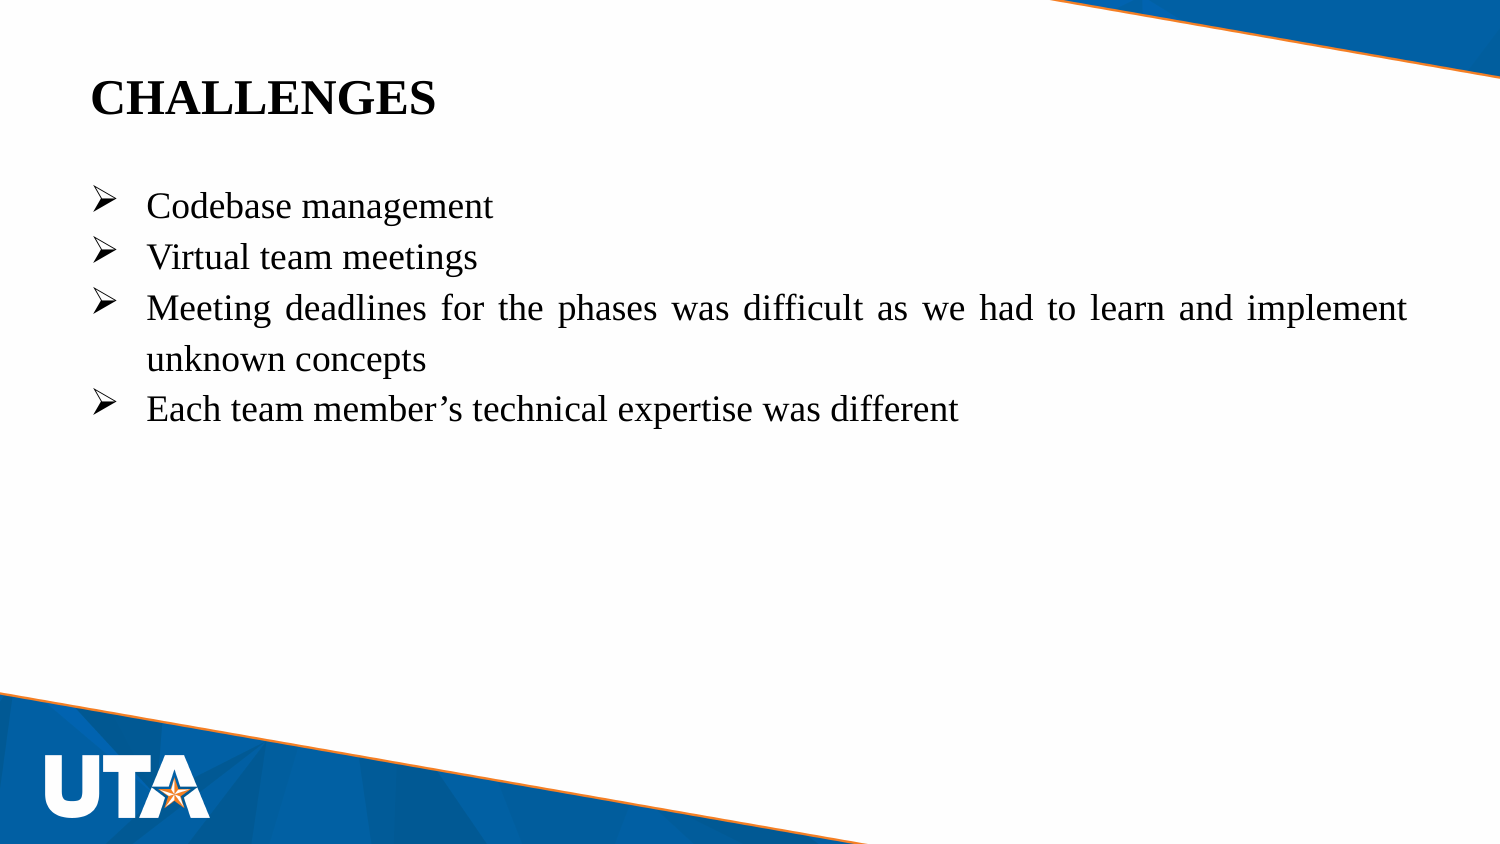

# CHALLENGES
Codebase management
Virtual team meetings
Meeting deadlines for the phases was difficult as we had to learn and implement unknown concepts
Each team member’s technical expertise was different